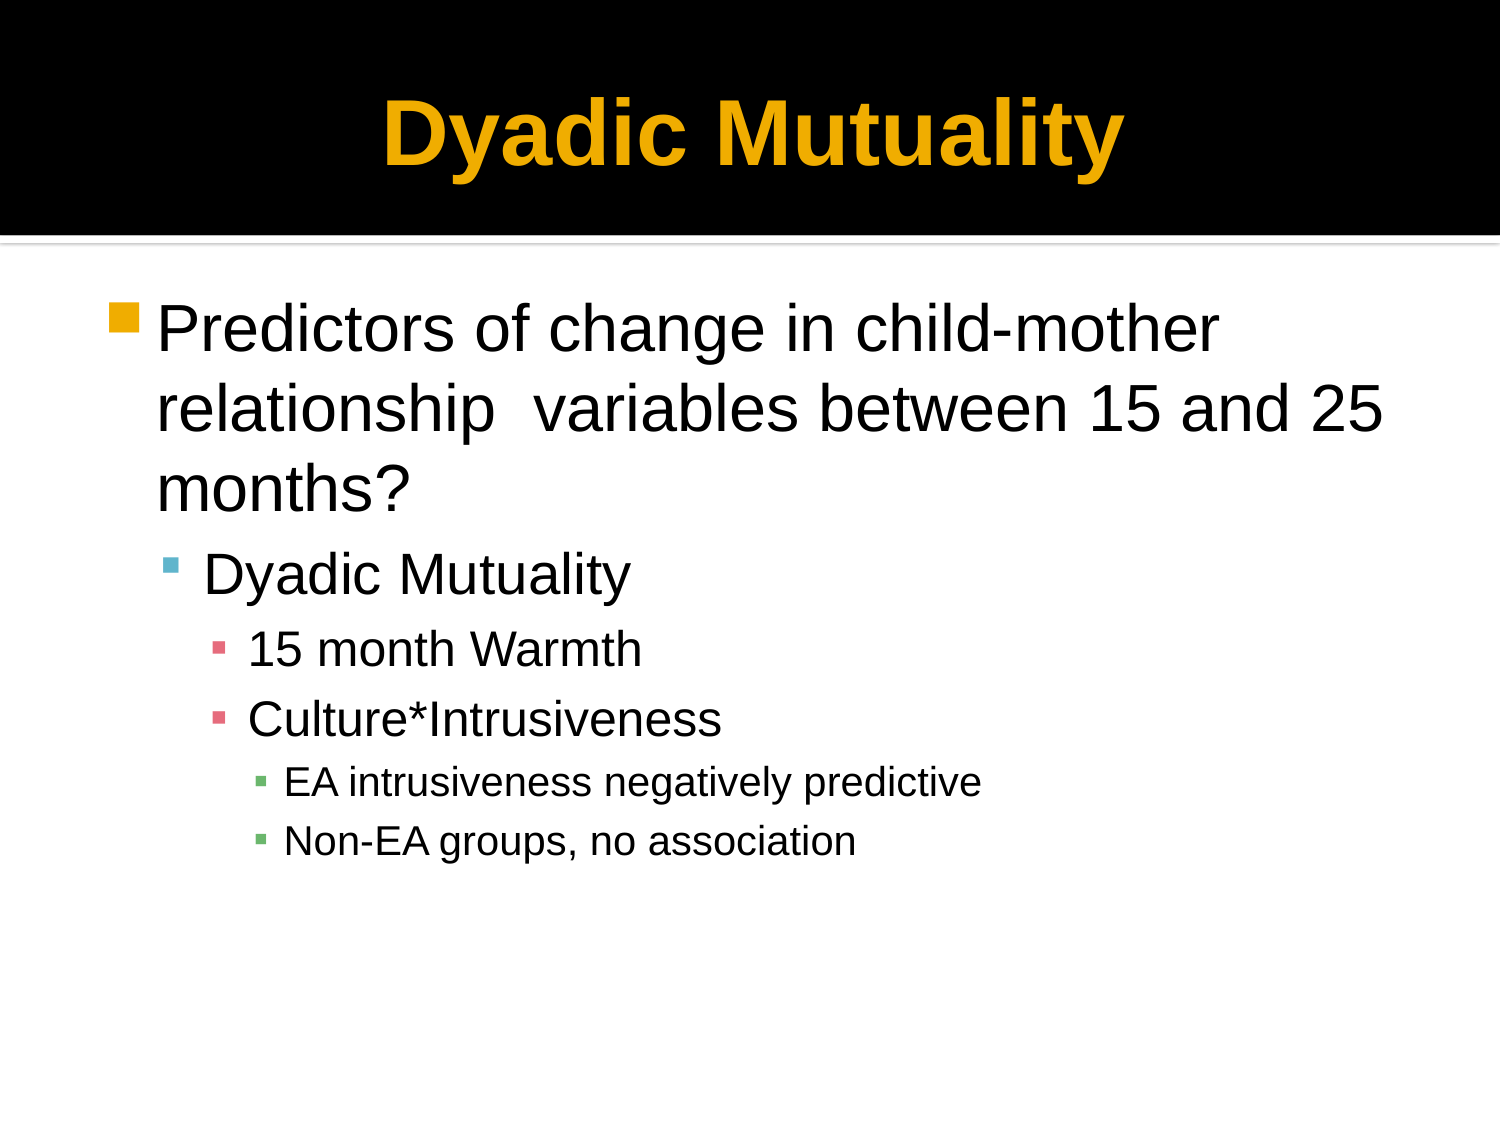

# Dyadic Mutuality
Predictors of change in child-mother relationship  variables between 15 and 25 months?
Dyadic Mutuality
15 month Warmth
Culture*Intrusiveness
EA intrusiveness negatively predictive
Non-EA groups, no association